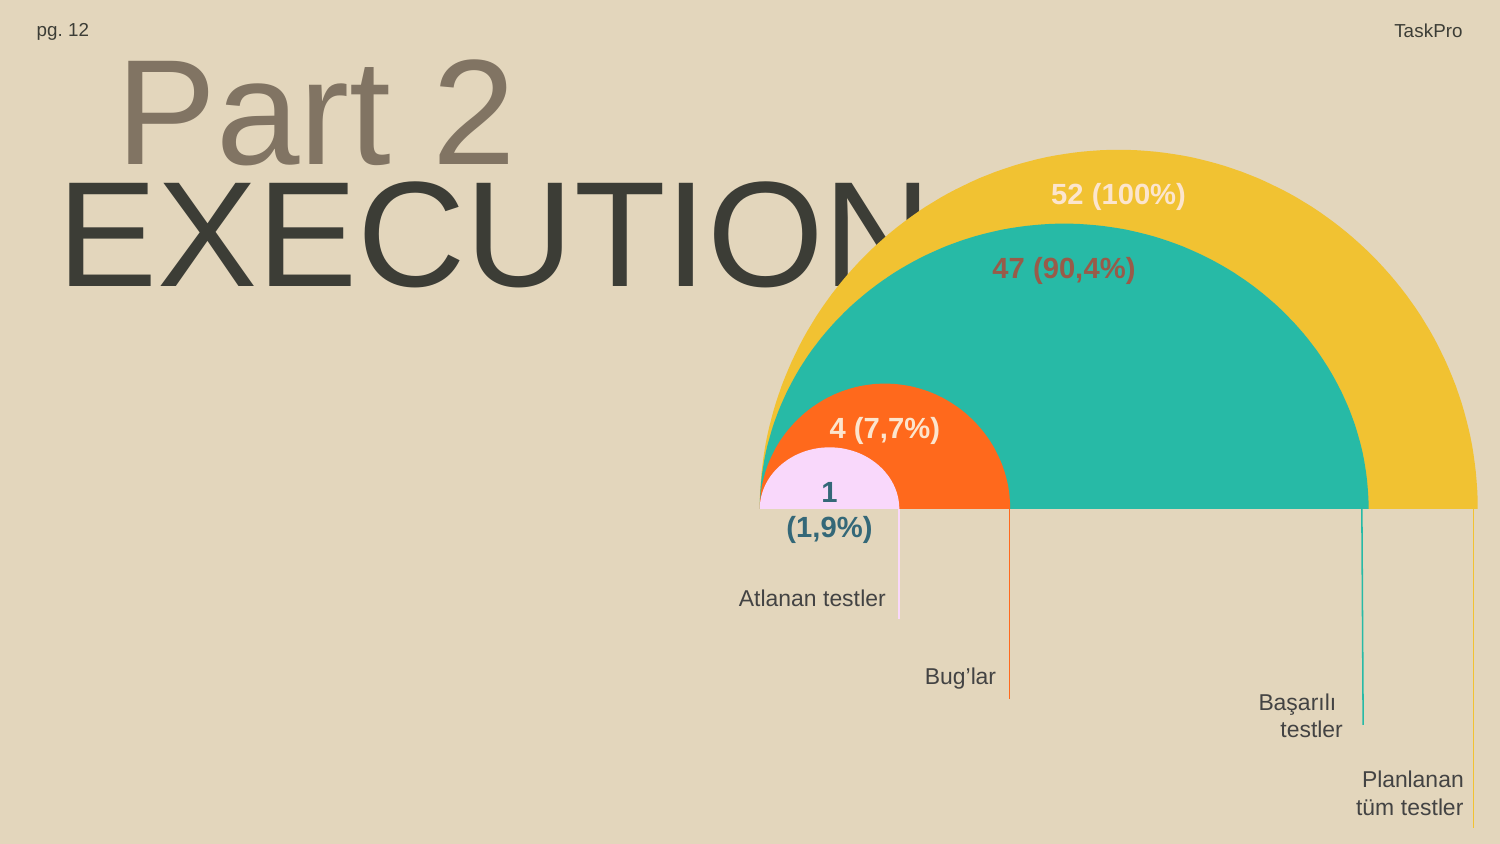

pg. 12
TaskPro
# Part 2
52 (100%)
EXECUTION
47 (90,4%)
4 (7,7%)
1 (1,9%)
Atlanan testler
Bug’lar
Başarılı
testler
Planlanan tüm testler